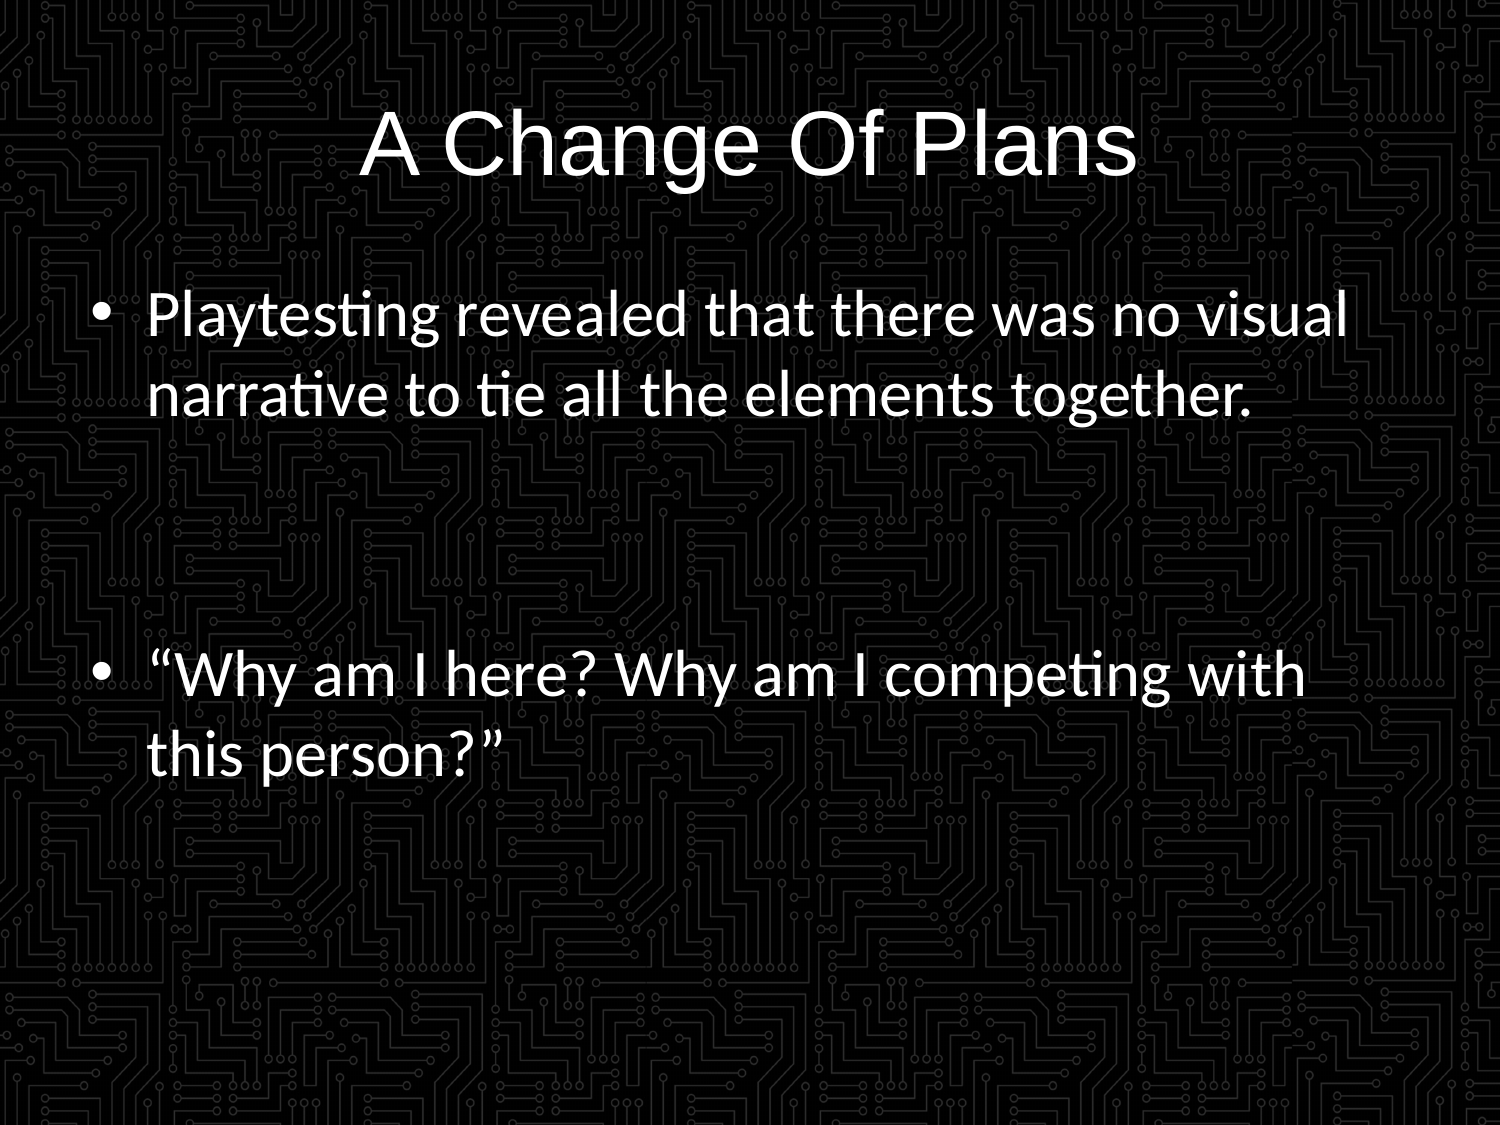

# A Change Of Plans
Playtesting revealed that there was no visual narrative to tie all the elements together.

“Why am I here? Why am I competing with this person?”